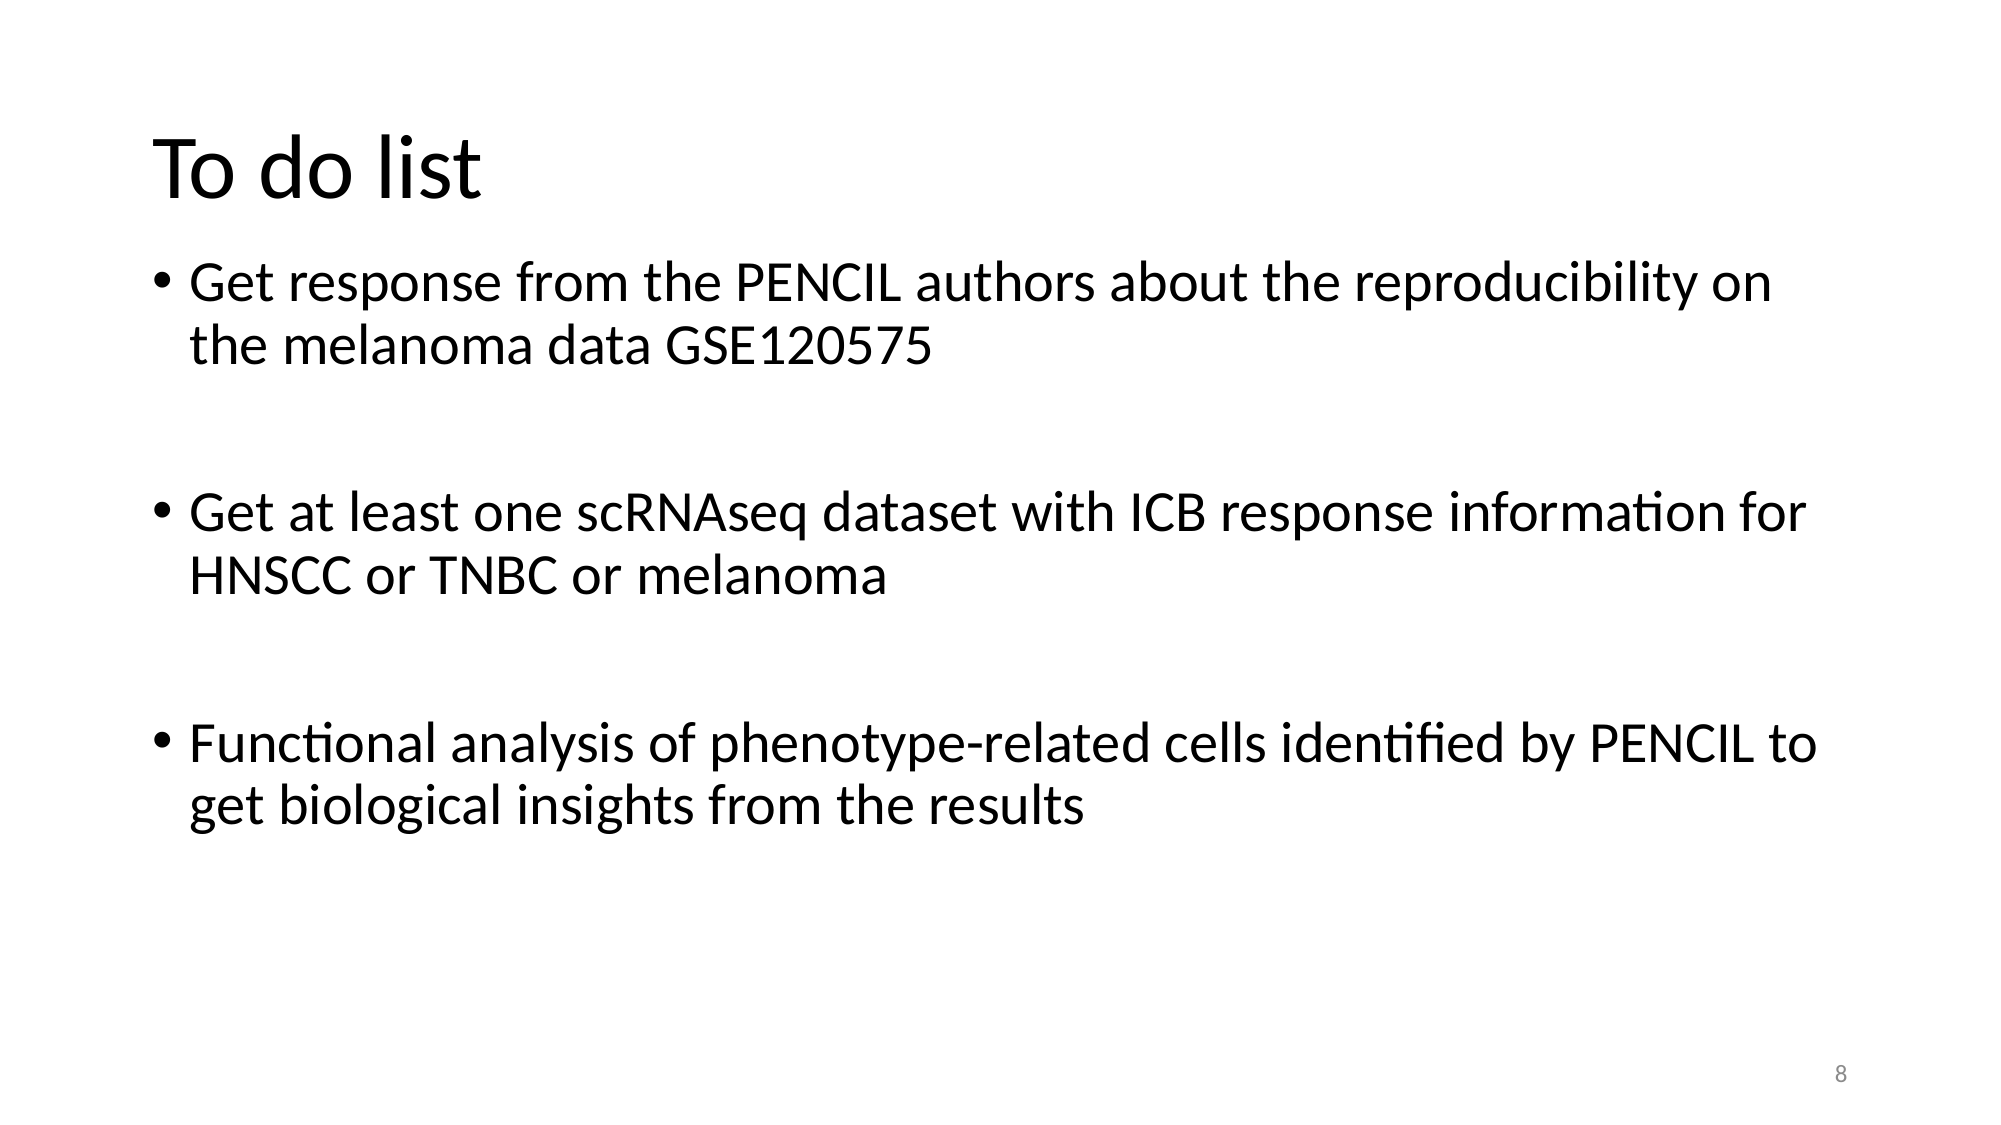

# To do list
Get response from the PENCIL authors about the reproducibility on the melanoma data GSE120575

Get at least one scRNAseq dataset with ICB response information for HNSCC or TNBC or melanoma

Functional analysis of phenotype-related cells identified by PENCIL to get biological insights from the results
8